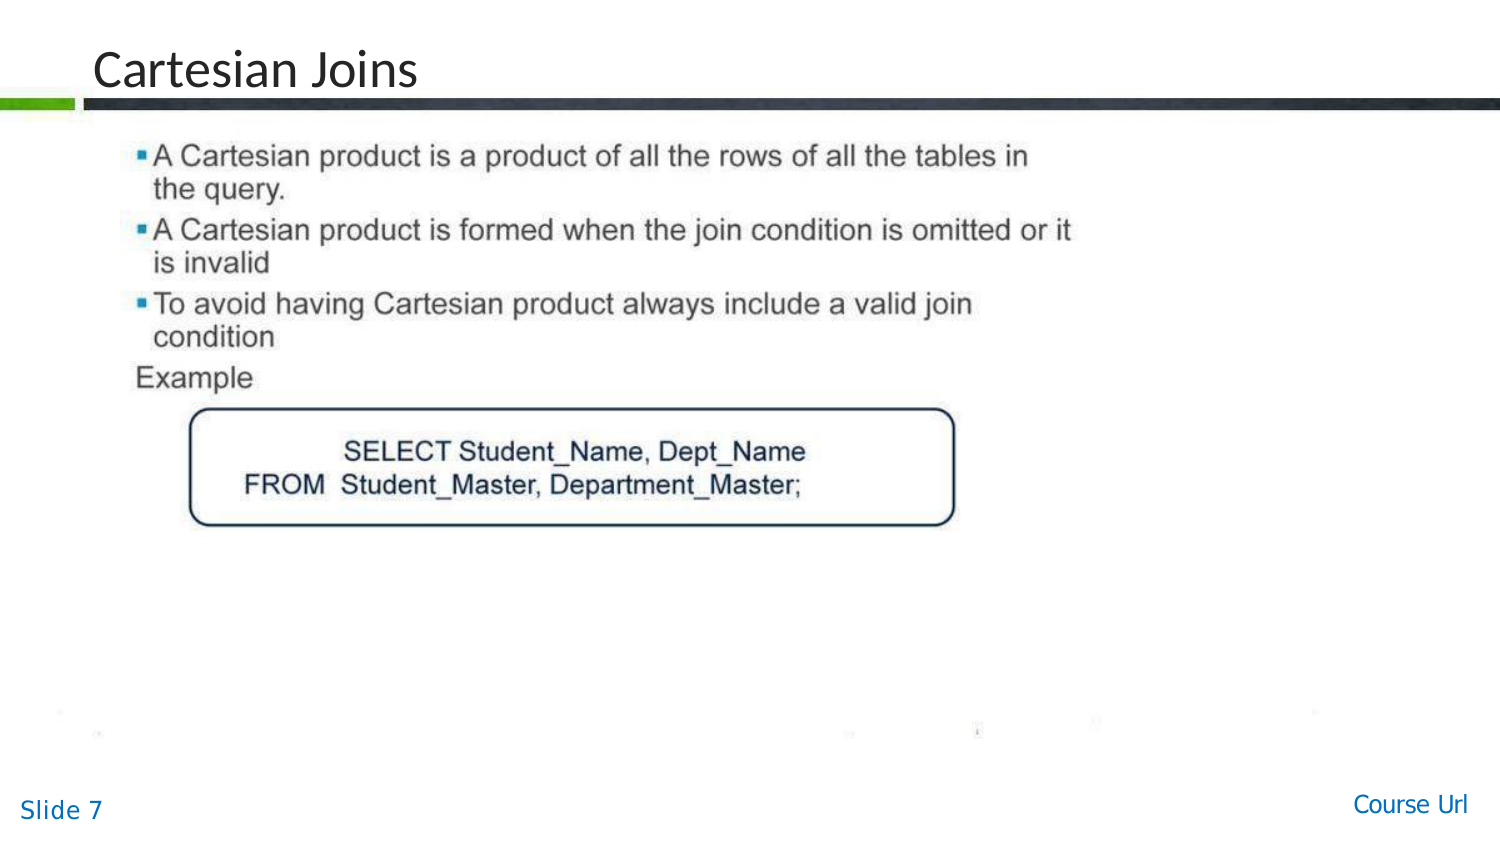

# Cartesian Joins

Course Url
Slide 7